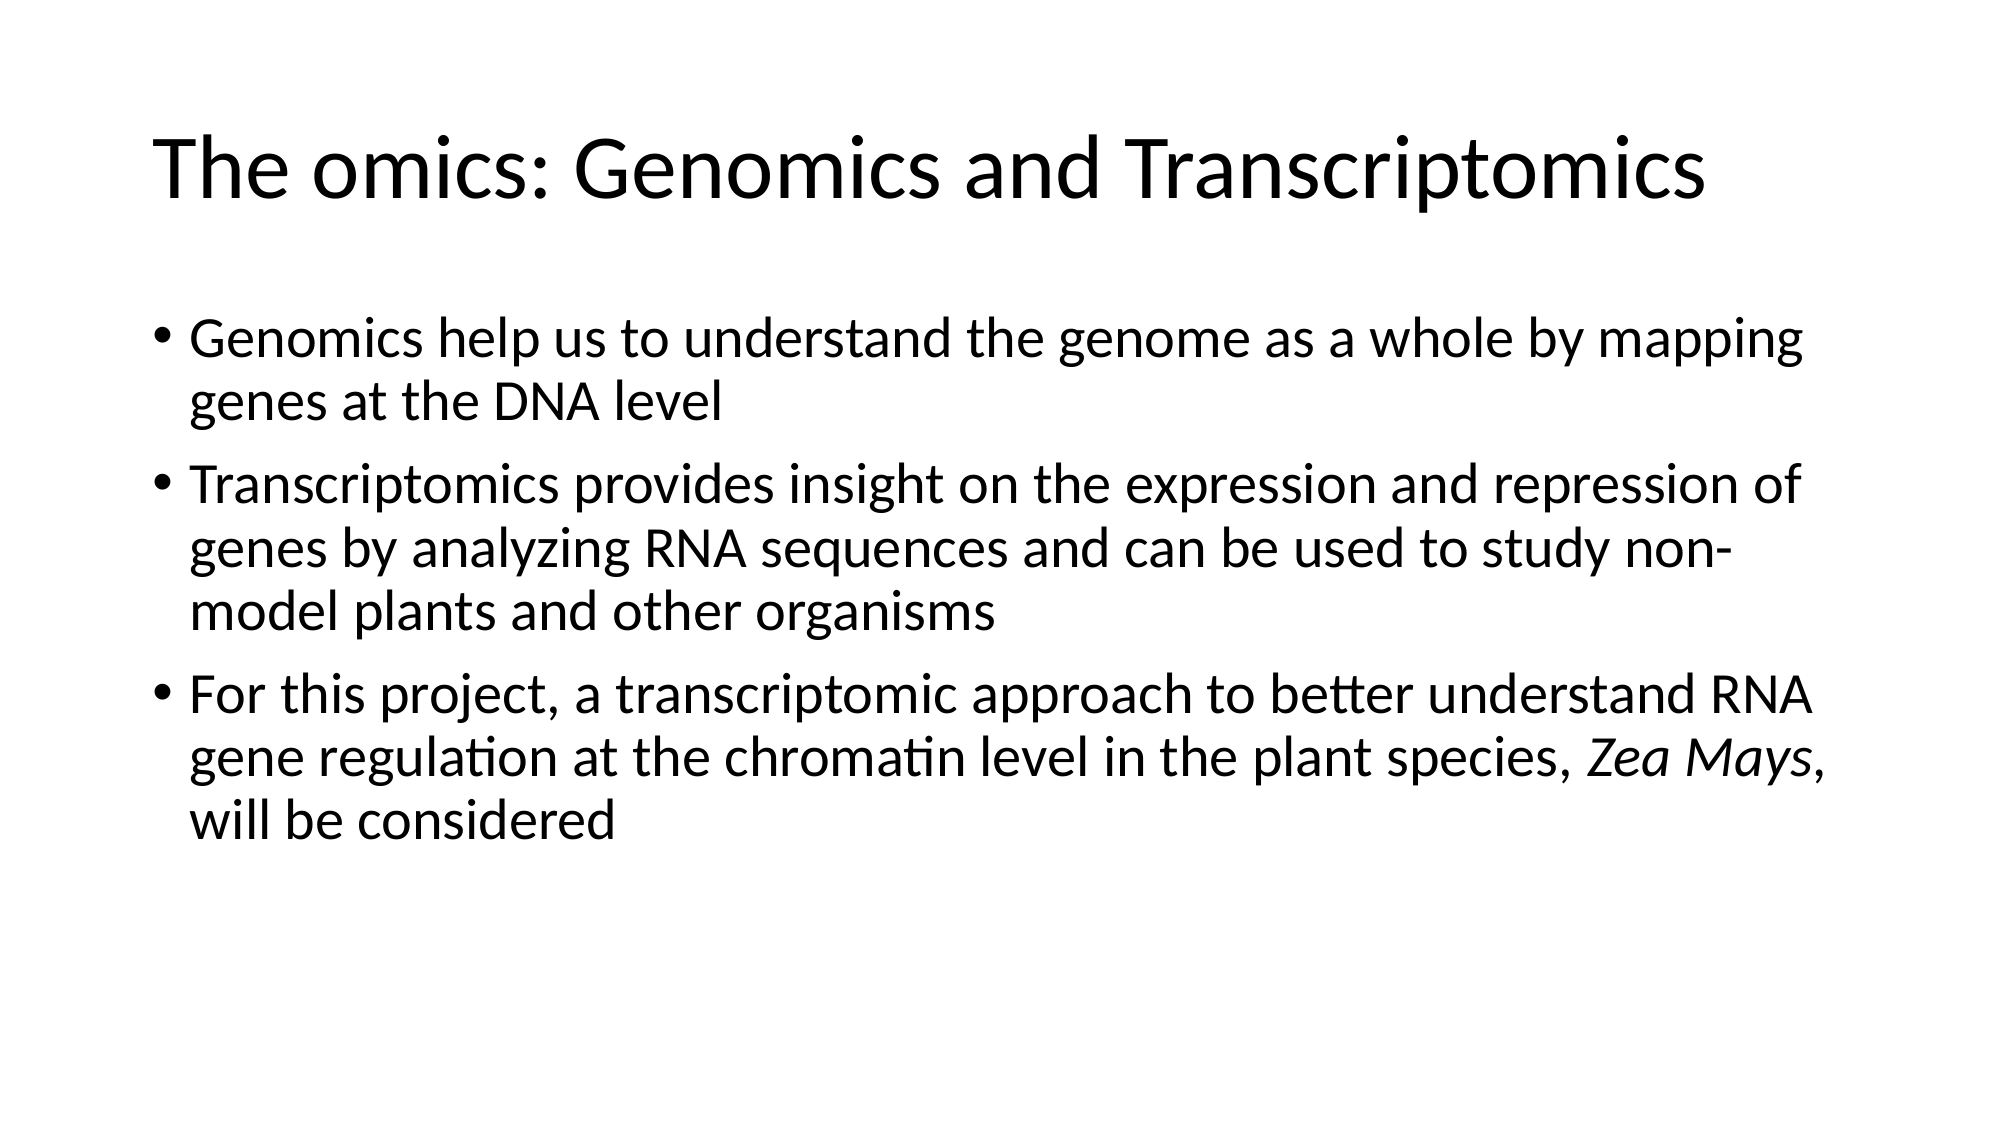

# The omics: Genomics and Transcriptomics
Genomics help us to understand the genome as a whole by mapping genes at the DNA level
Transcriptomics provides insight on the expression and repression of genes by analyzing RNA sequences and can be used to study non-model plants and other organisms
For this project, a transcriptomic approach to better understand RNA gene regulation at the chromatin level in the plant species, Zea Mays, will be considered